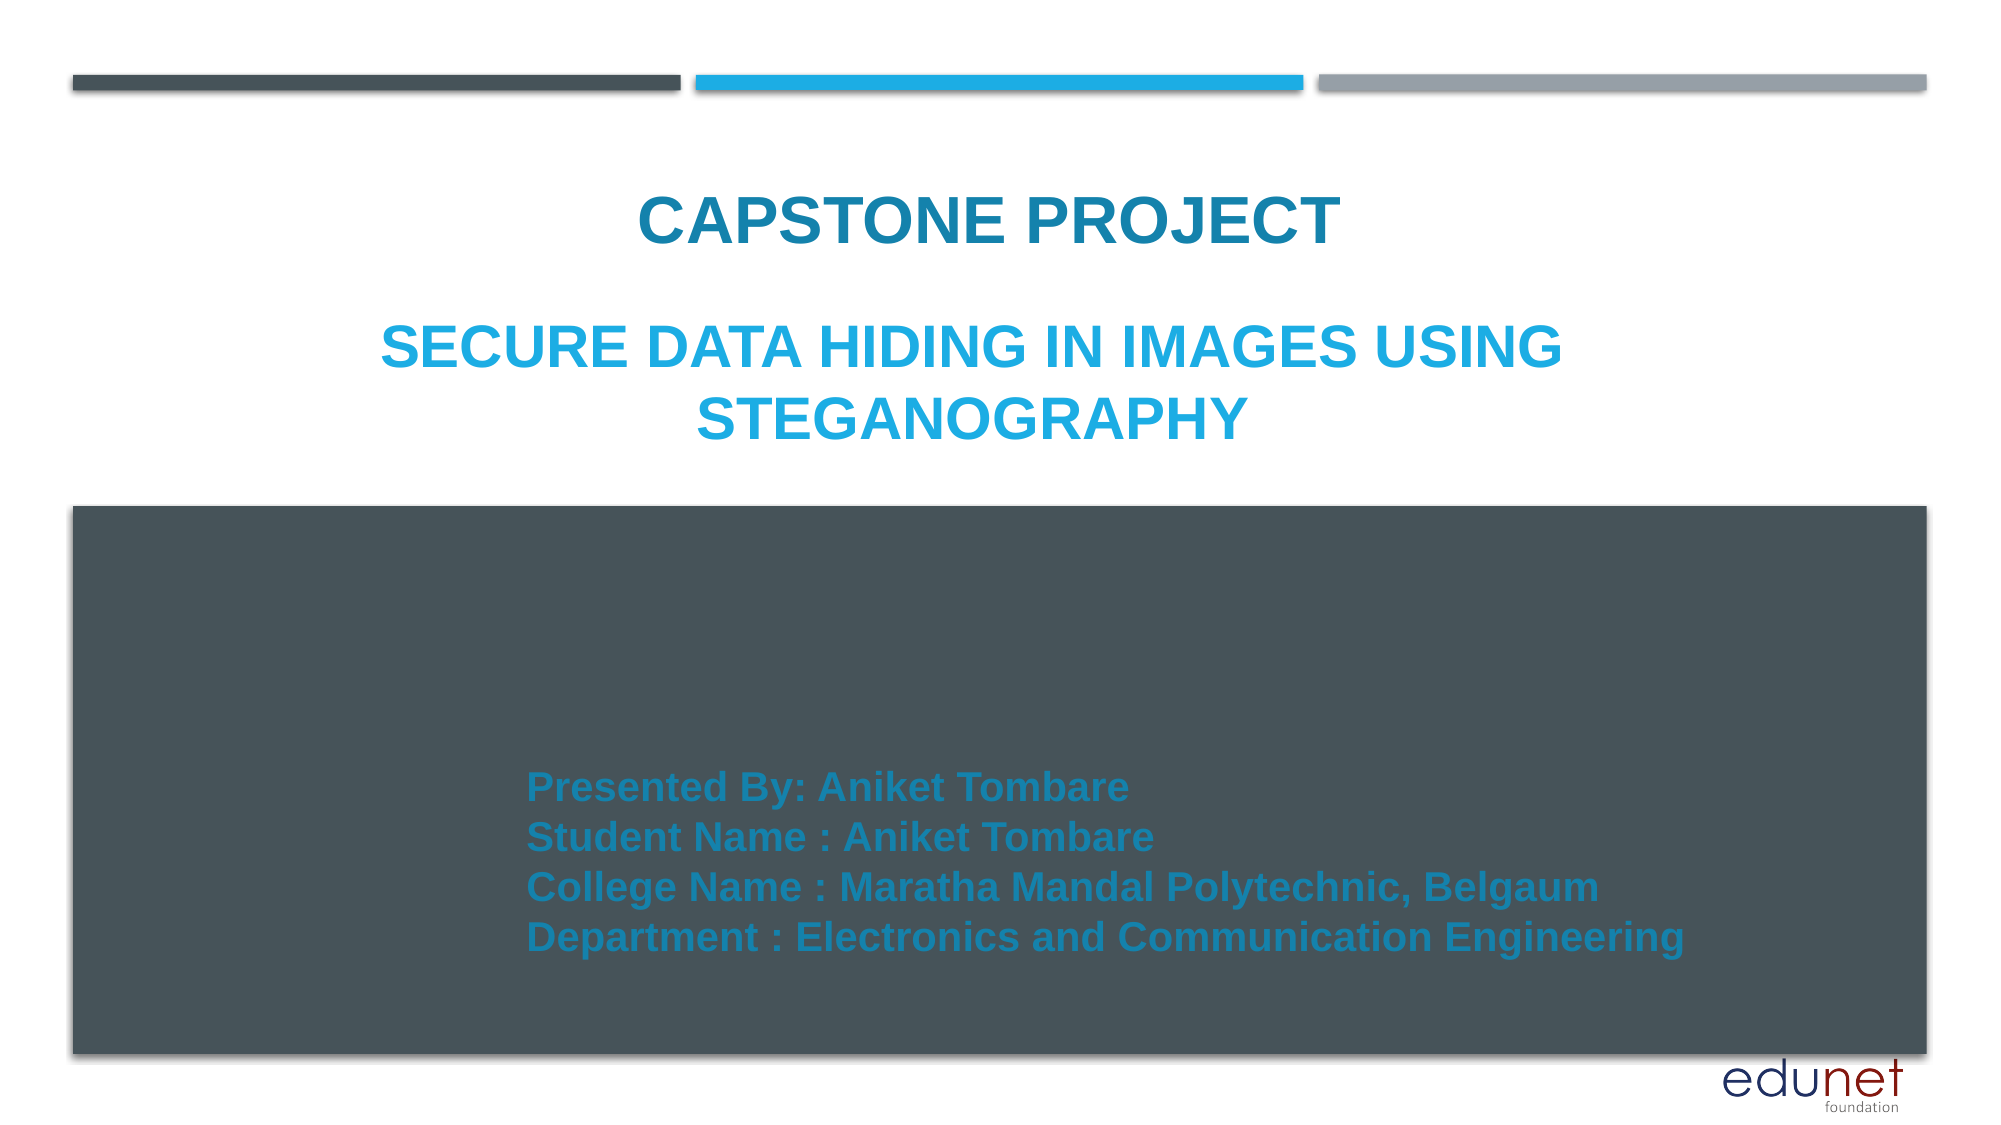

CAPSTONE PROJECT
# Secure Data Hiding In Images Using Steganography
Presented By: Aniket Tombare
Student Name : Aniket Tombare
College Name : Maratha Mandal Polytechnic, Belgaum
Department : Electronics and Communication Engineering